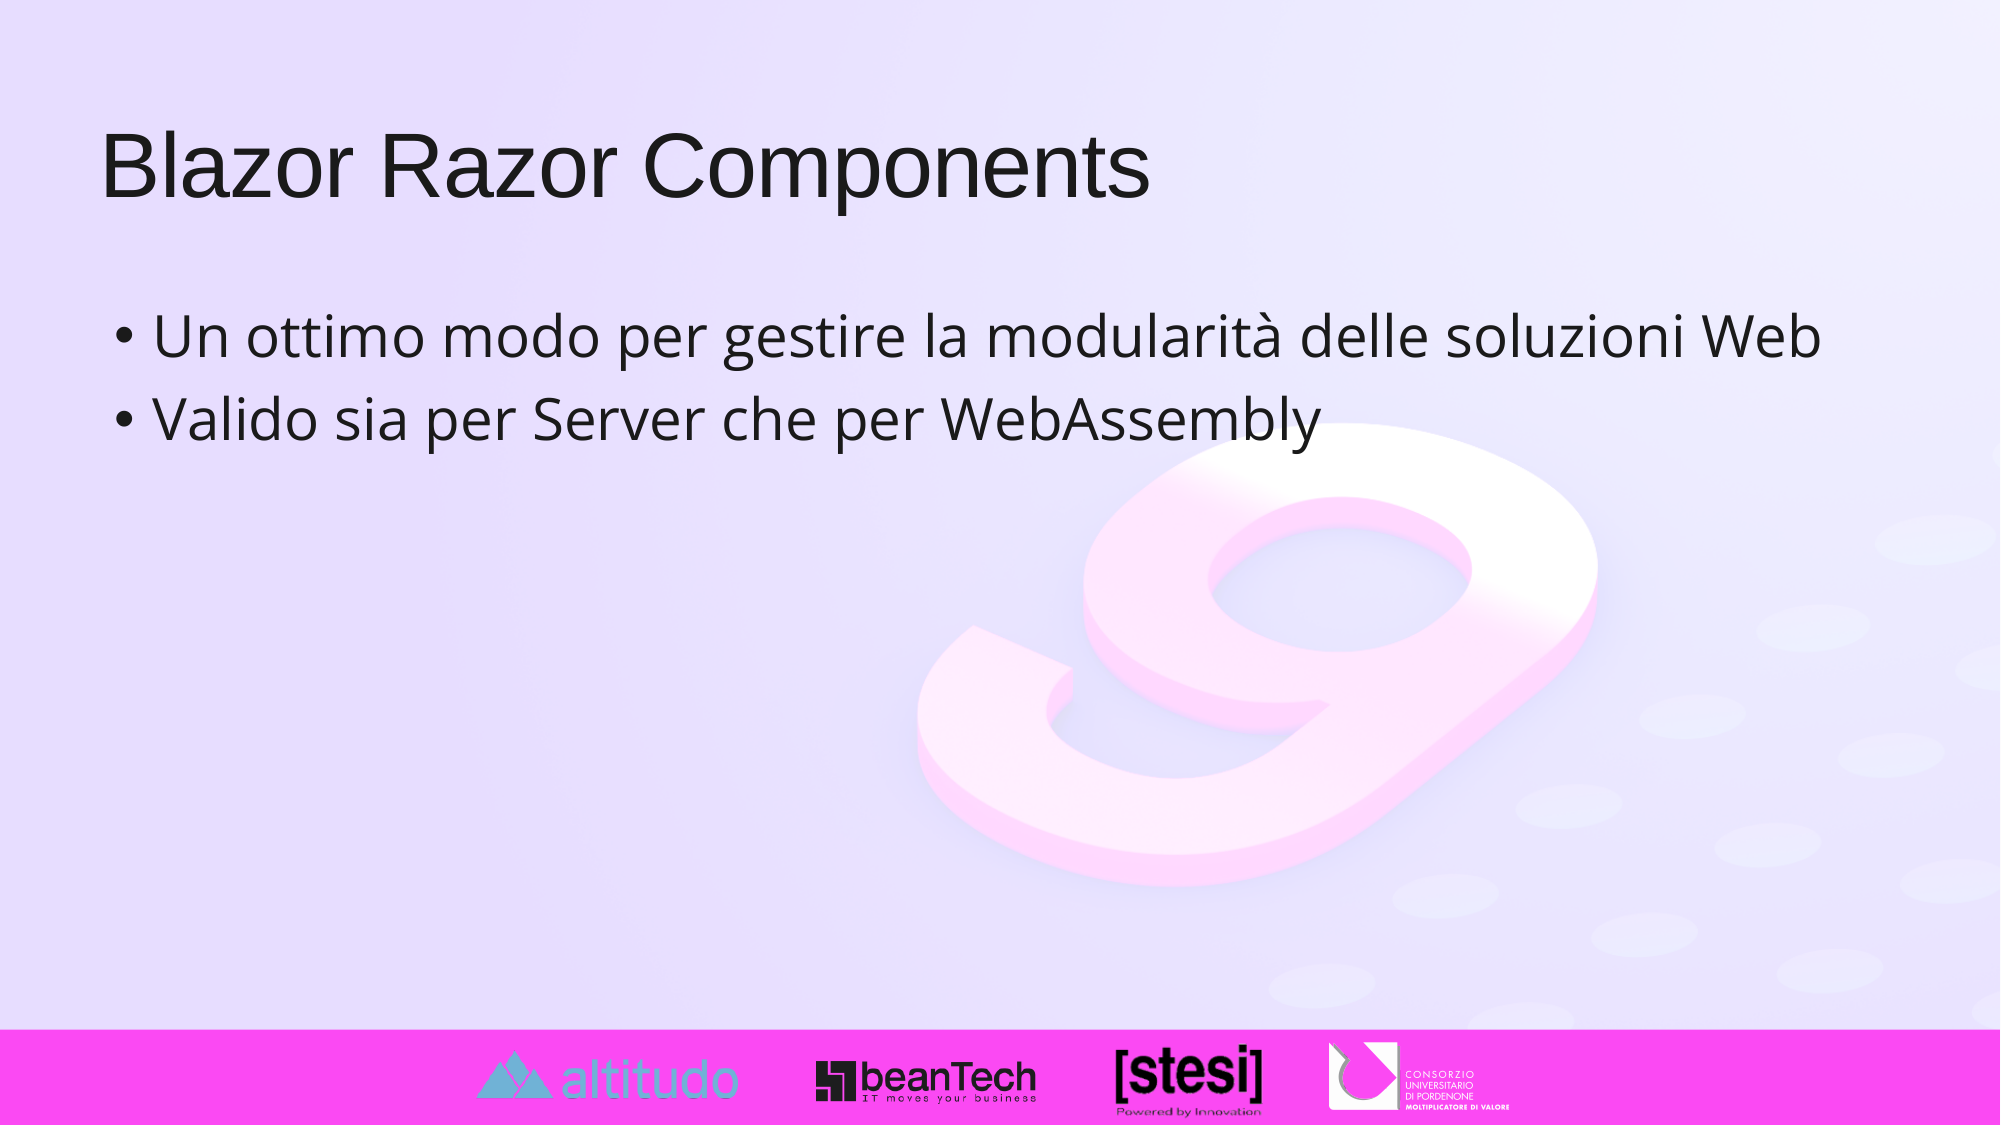

# Blazor Razor Components
Un ottimo modo per gestire la modularità delle soluzioni Web
Valido sia per Server che per WebAssembly